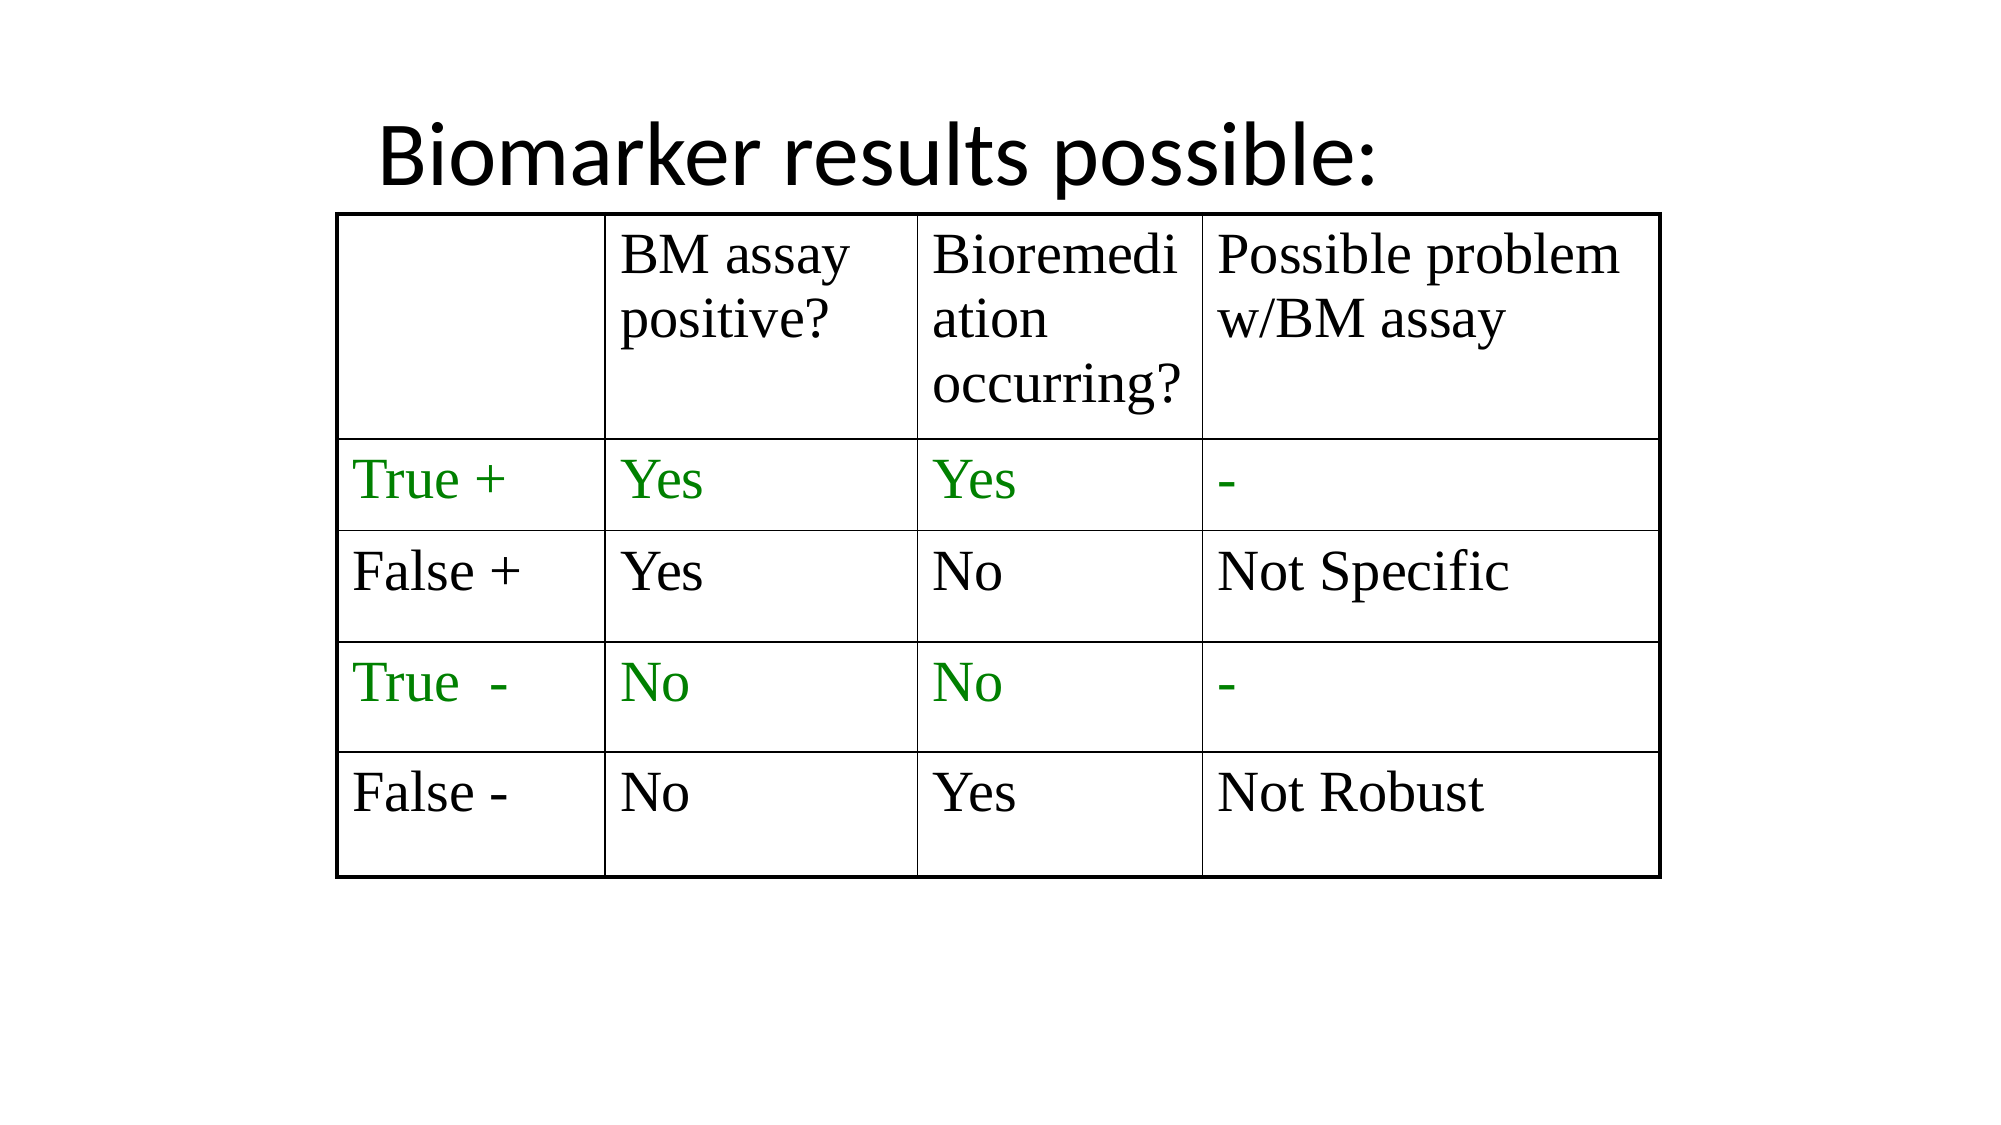

# Biomarker results possible:
|  | BM assay positive? | Bioremediation occurring? | Possible problem w/BM assay |
| --- | --- | --- | --- |
| True + | Yes | Yes | - |
| False + | Yes | No | Not Specific |
| True - | No | No | - |
| False - | No | Yes | Not Robust |